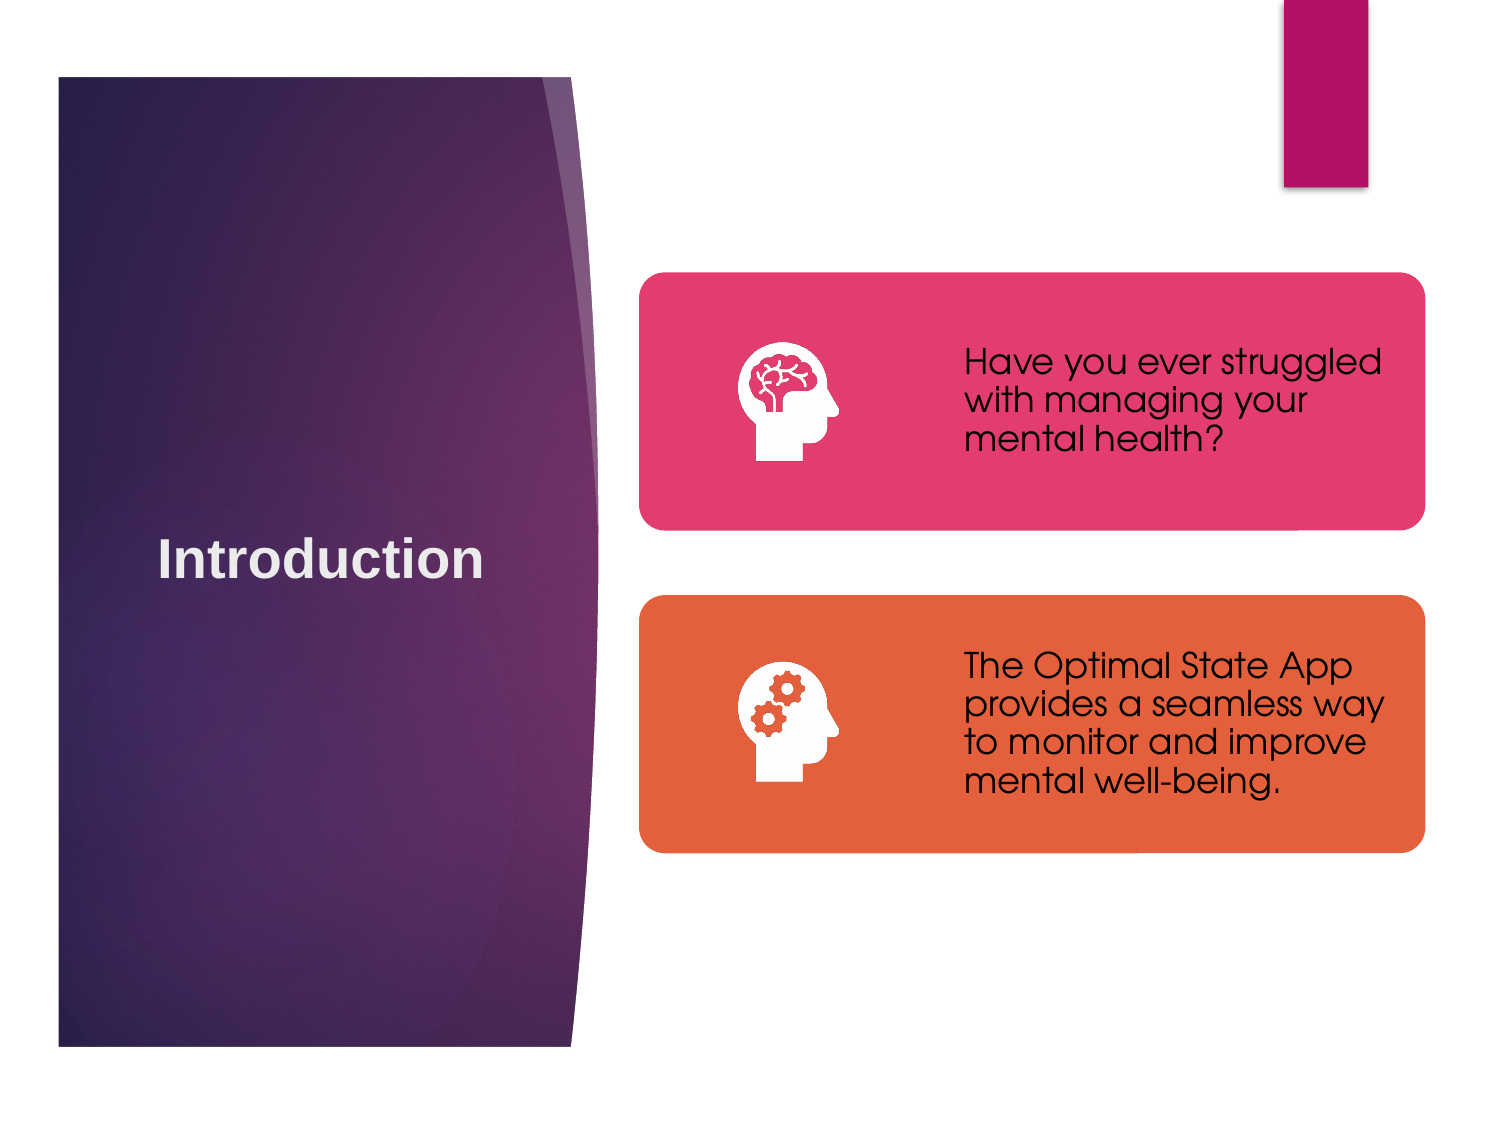

Have you ever struggled with managing your mental health?
The Optimal State App provides a seamless way to monitor and improve mental well-being.
# Introduction